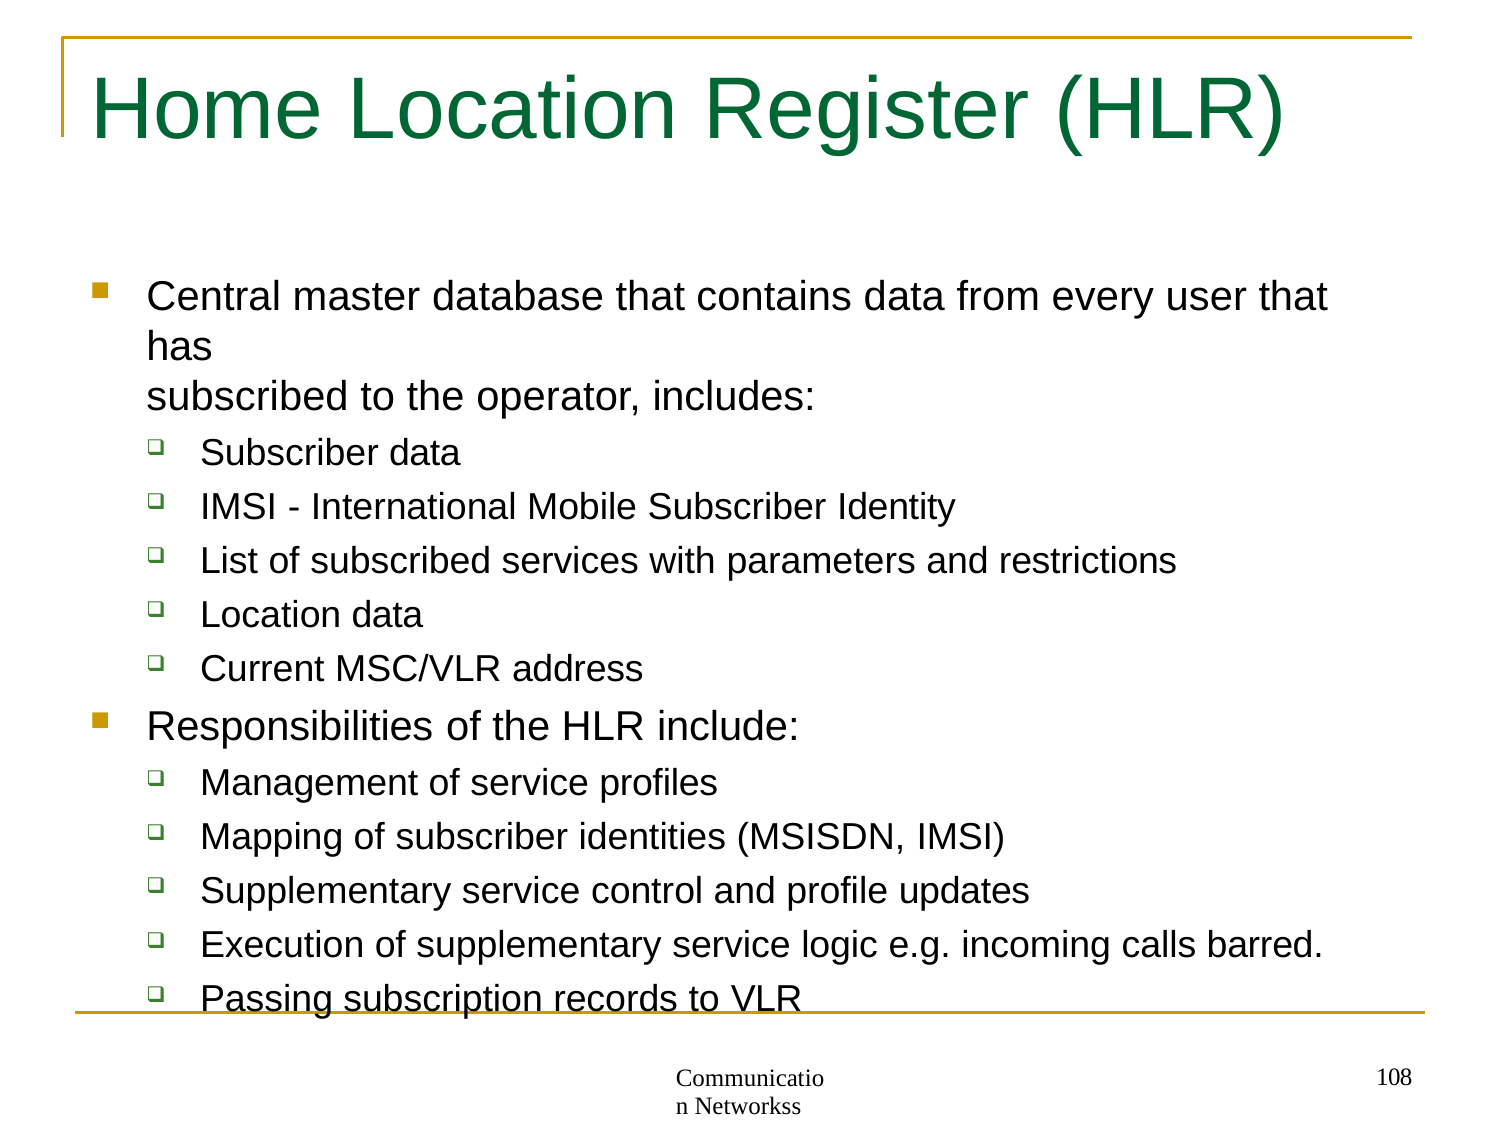

# Home Location Register (HLR)
Central master database that contains data from every user that has
subscribed to the operator, includes:
Subscriber data
IMSI - International Mobile Subscriber Identity
List of subscribed services with parameters and restrictions
Location data
Current MSC/VLR address
Responsibilities of the HLR include:
Management of service profiles
Mapping of subscriber identities (MSISDN, IMSI)
Supplementary service control and profile updates
Execution of supplementary service logic e.g. incoming calls barred.
Passing subscription records to VLR
108
Communication Networkss